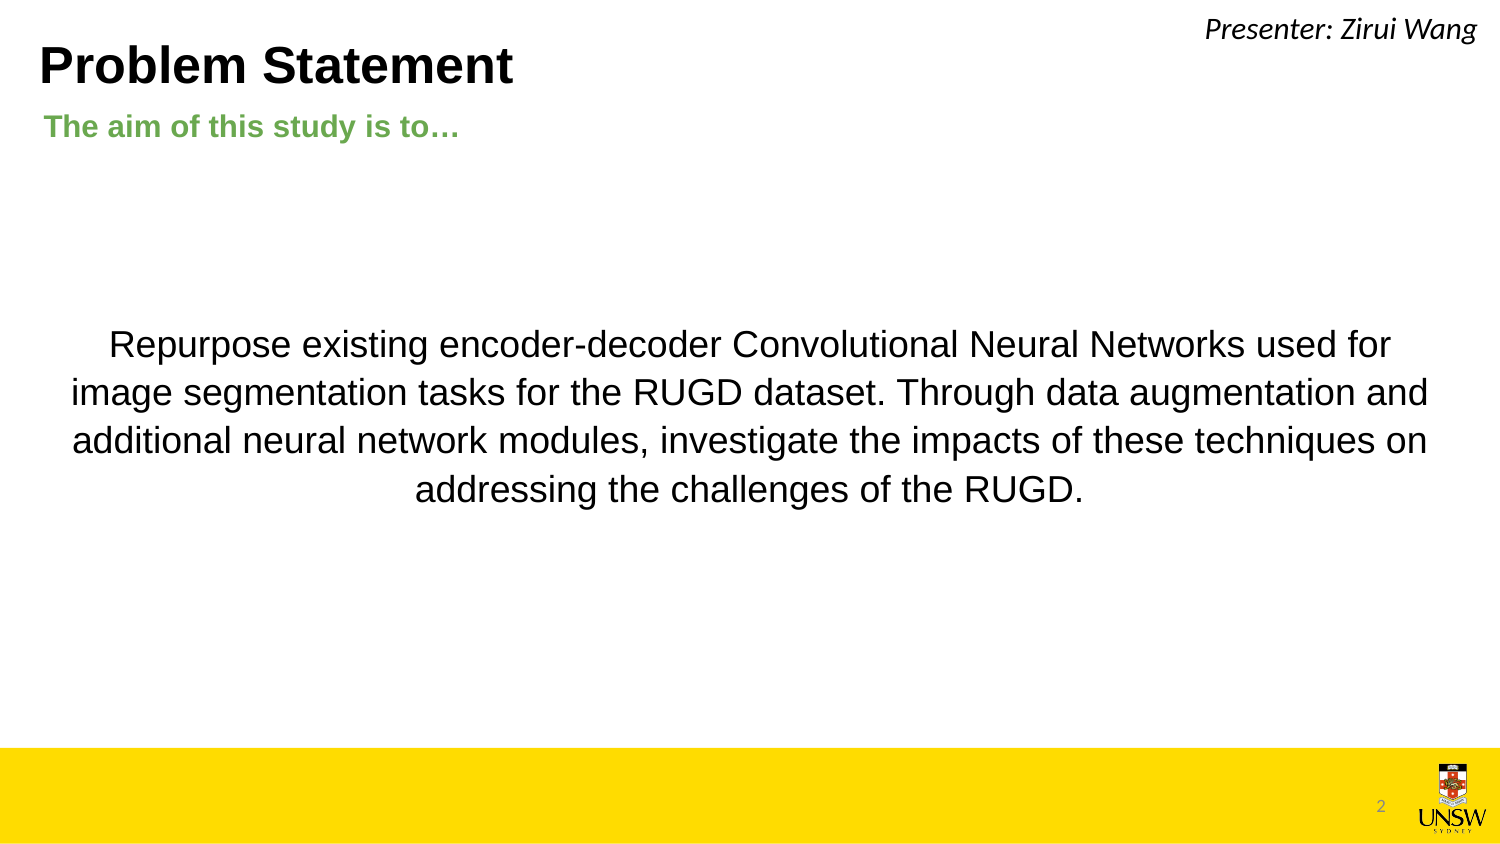

Presenter: Zirui Wang
# Problem Statement
The aim of this study is to…
Repurpose existing encoder-decoder Convolutional Neural Networks used for image segmentation tasks for the RUGD dataset. Through data augmentation and additional neural network modules, investigate the impacts of these techniques on addressing the challenges of the RUGD.
2